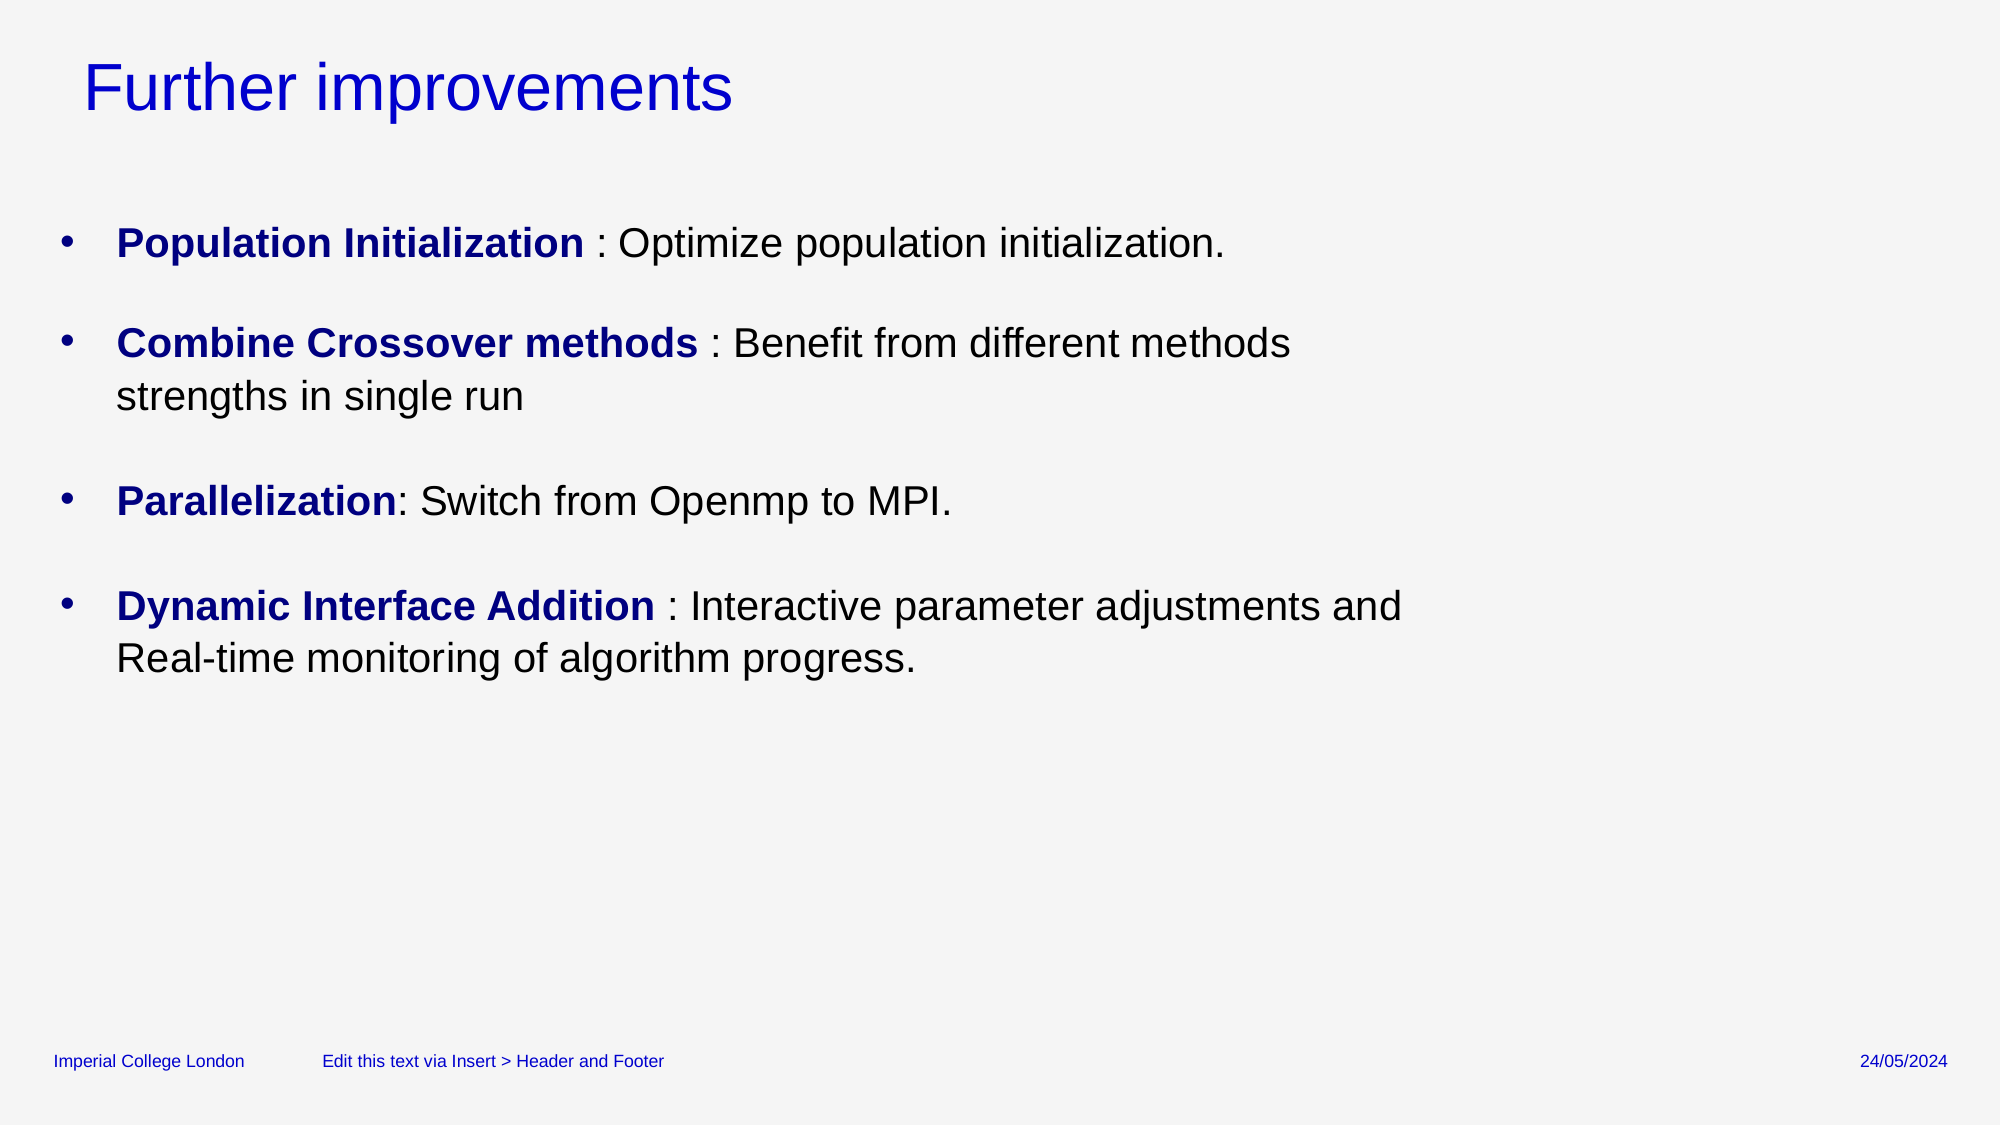

# Further improvements
Population Initialization : Optimize population initialization.

Combine Crossover methods : Benefit from different methods strengths in single run

Parallelization: Switch from Openmp to MPI.

Dynamic Interface Addition : Interactive parameter adjustments and Real-time monitoring of algorithm progress.

Edit this text via Insert > Header and Footer
24/05/2024